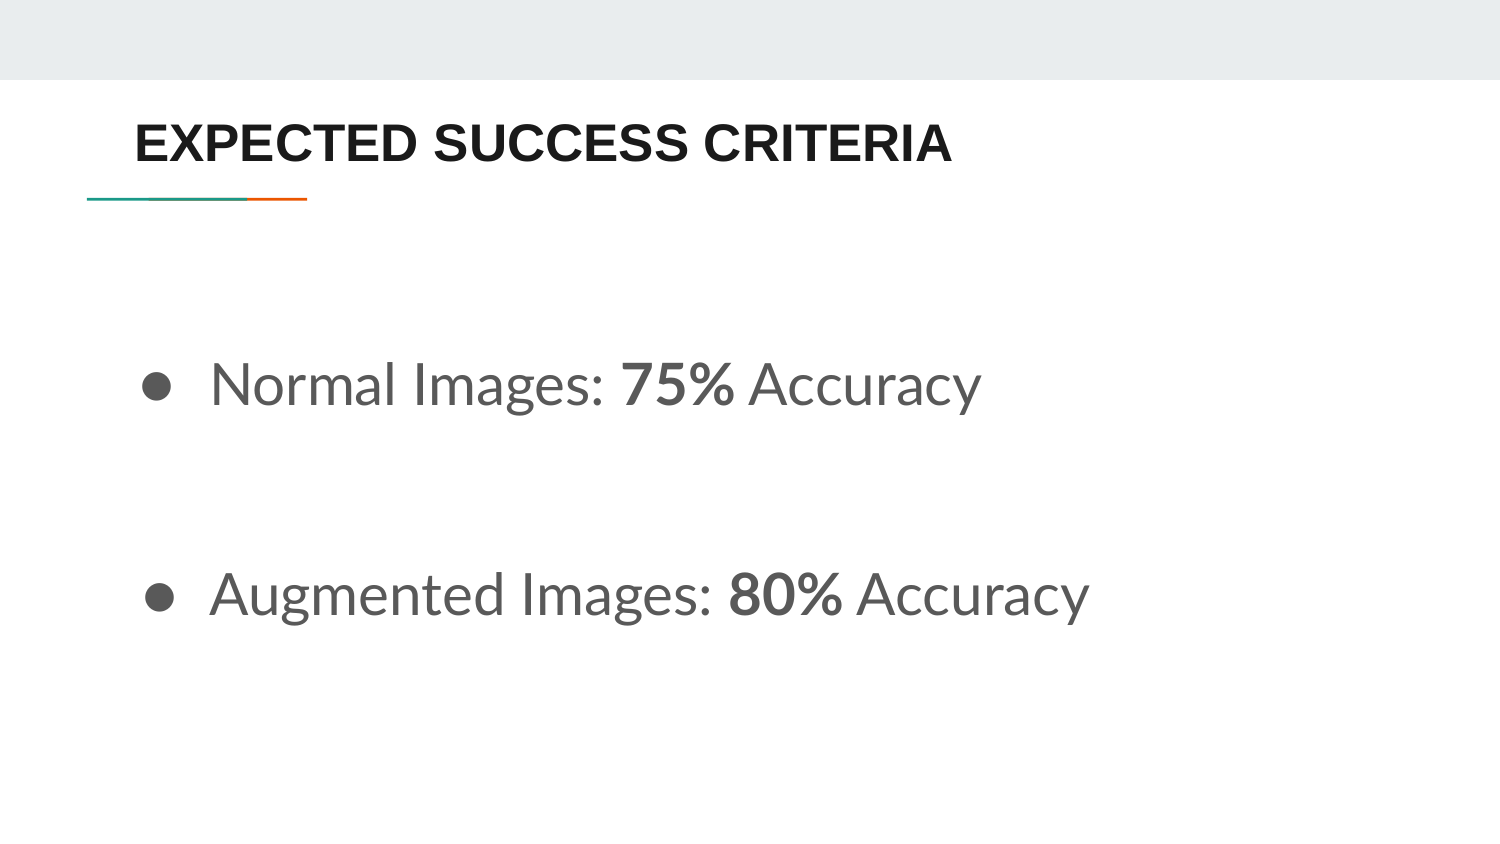

# EXPECTED SUCCESS CRITERIA
Normal Images: 75% Accuracy

Augmented Images: 80% Accuracy